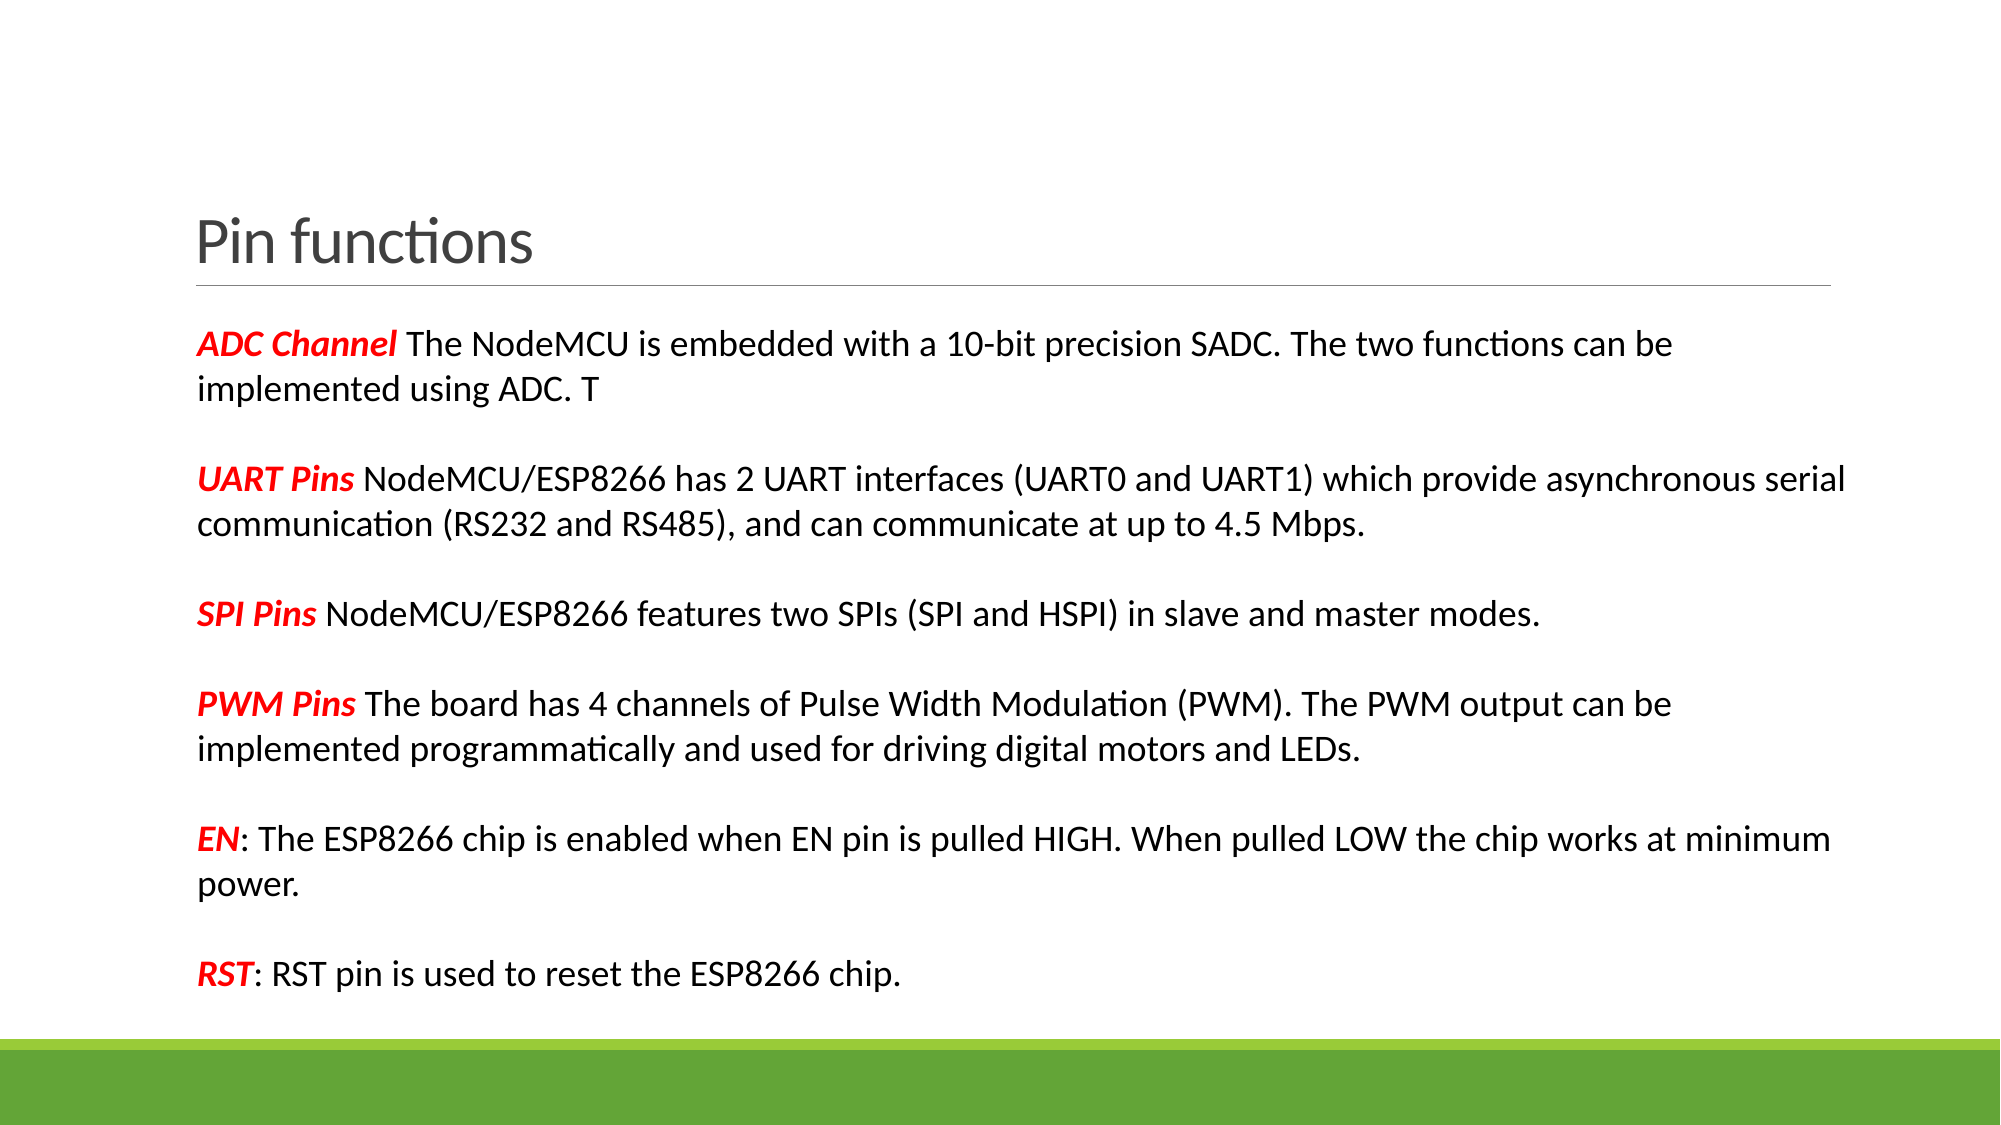

# Pin functions
ADC Channel The NodeMCU is embedded with a 10-bit precision SADC. The two functions can be implemented using ADC. T

UART Pins NodeMCU/ESP8266 has 2 UART interfaces (UART0 and UART1) which provide asynchronous serial  communication (RS232 and RS485), and can communicate at up to 4.5 Mbps.

SPI Pins NodeMCU/ESP8266 features two SPIs (SPI and HSPI) in slave and master modes.

PWM Pins The board has 4 channels of Pulse Width Modulation (PWM). The PWM output can be implemented programmatically and used for driving digital motors and LEDs.

EN: The ESP8266 chip is enabled when EN pin is pulled HIGH. When pulled LOW the chip works at minimum power.

RST: RST pin is used to reset the ESP8266 chip.